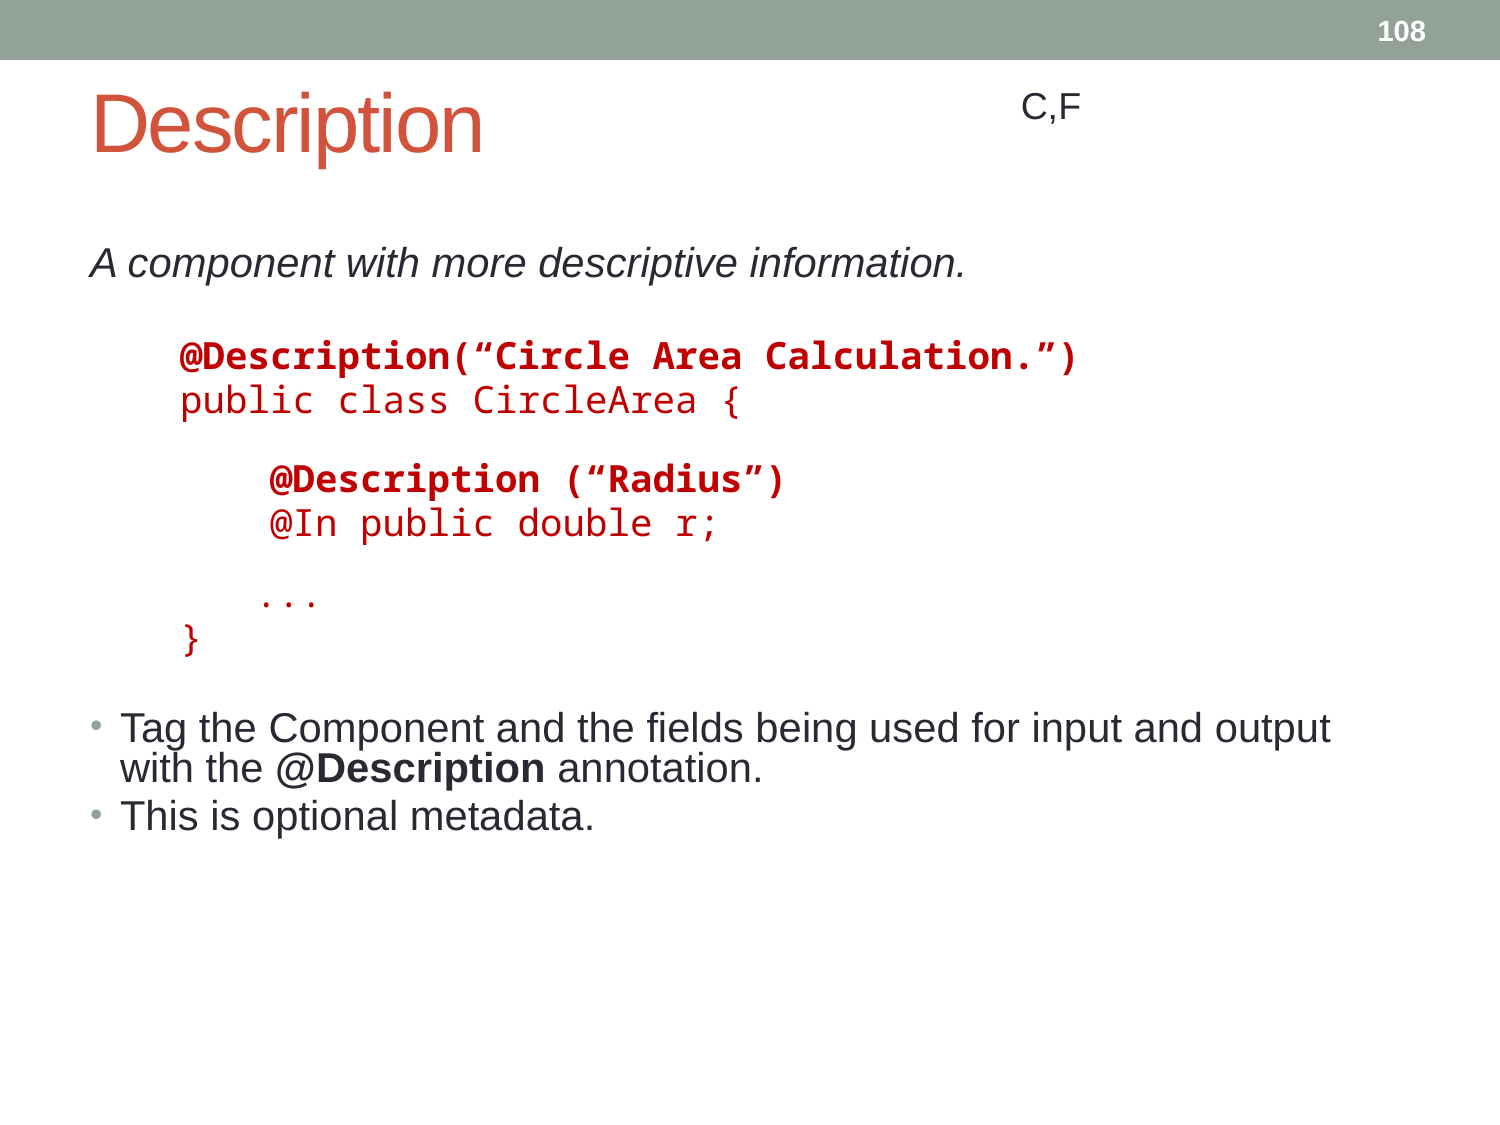

108
# Description
C,F
A component with more descriptive information.

@Description(“Circle Area Calculation.”)
public class CircleArea {
    @Description (“Radius”)
    @In public double r;
  ...
}

Tag the Component and the fields being used for input and output with the @Description annotation.
This is optional metadata.